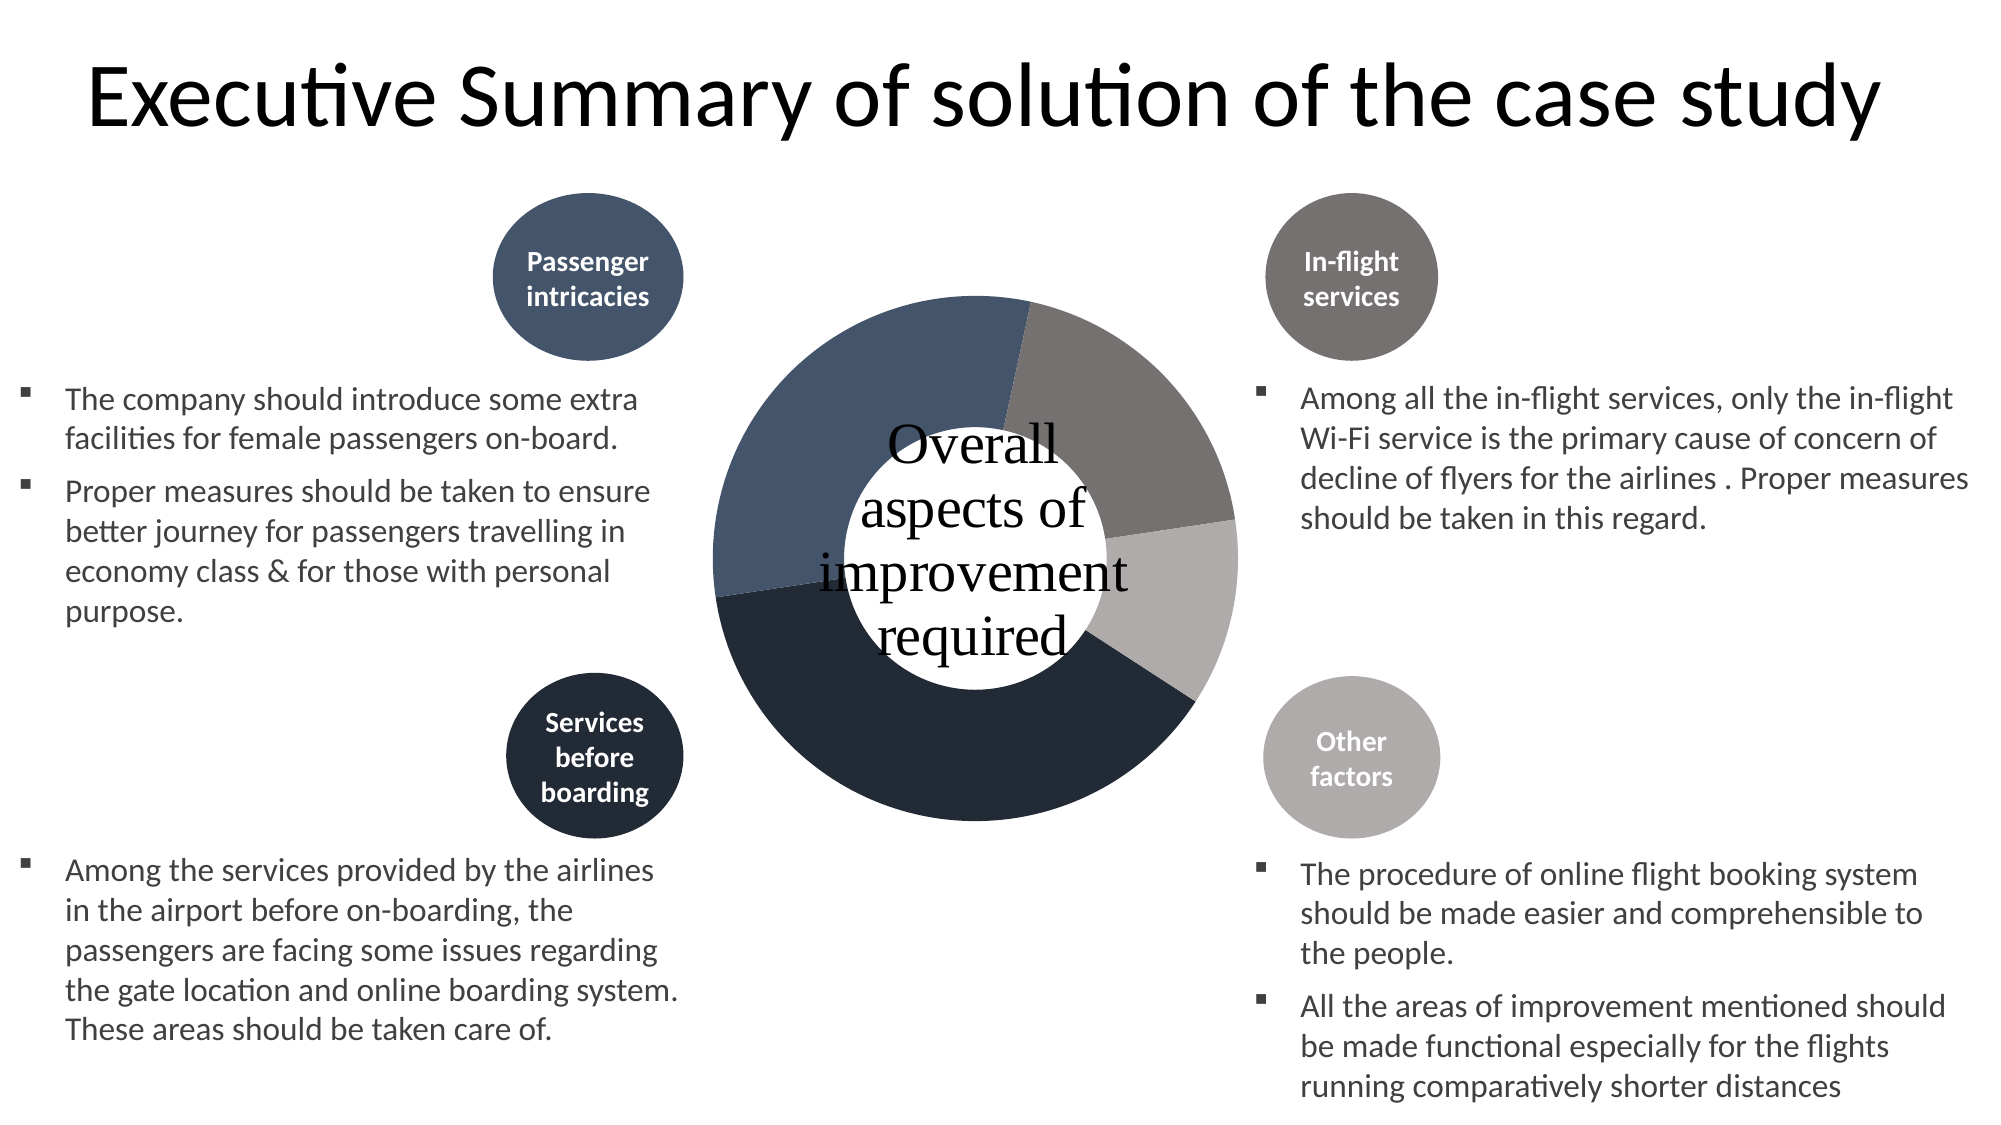

# Executive Summary of solution of the case study
Passenger intricacies
In-flight services

### Chart

| Category | Sales |
|---|---|
| 1st Qtr | 4.0 |
| 2nd Qtr | 3.2 |
| 3rd Qtr | 2.0 |
| 4th Qtr | 1.2 |
Among all the in-flight services, only the in-flight Wi-Fi service is the primary cause of concern of decline of flyers for the airlines . Proper measures should be taken in this regard.
The company should introduce some extra facilities for female passengers on-board.
Proper measures should be taken to ensure better journey for passengers travelling in economy class & for those with personal purpose.

Services before boarding
Other factors
Among the services provided by the airlines in the airport before on-boarding, the passengers are facing some issues regarding the gate location and online boarding system. These areas should be taken care of.
The procedure of online flight booking system should be made easier and comprehensible to the people.
All the areas of improvement mentioned should be made functional especially for the flights running comparatively shorter distances